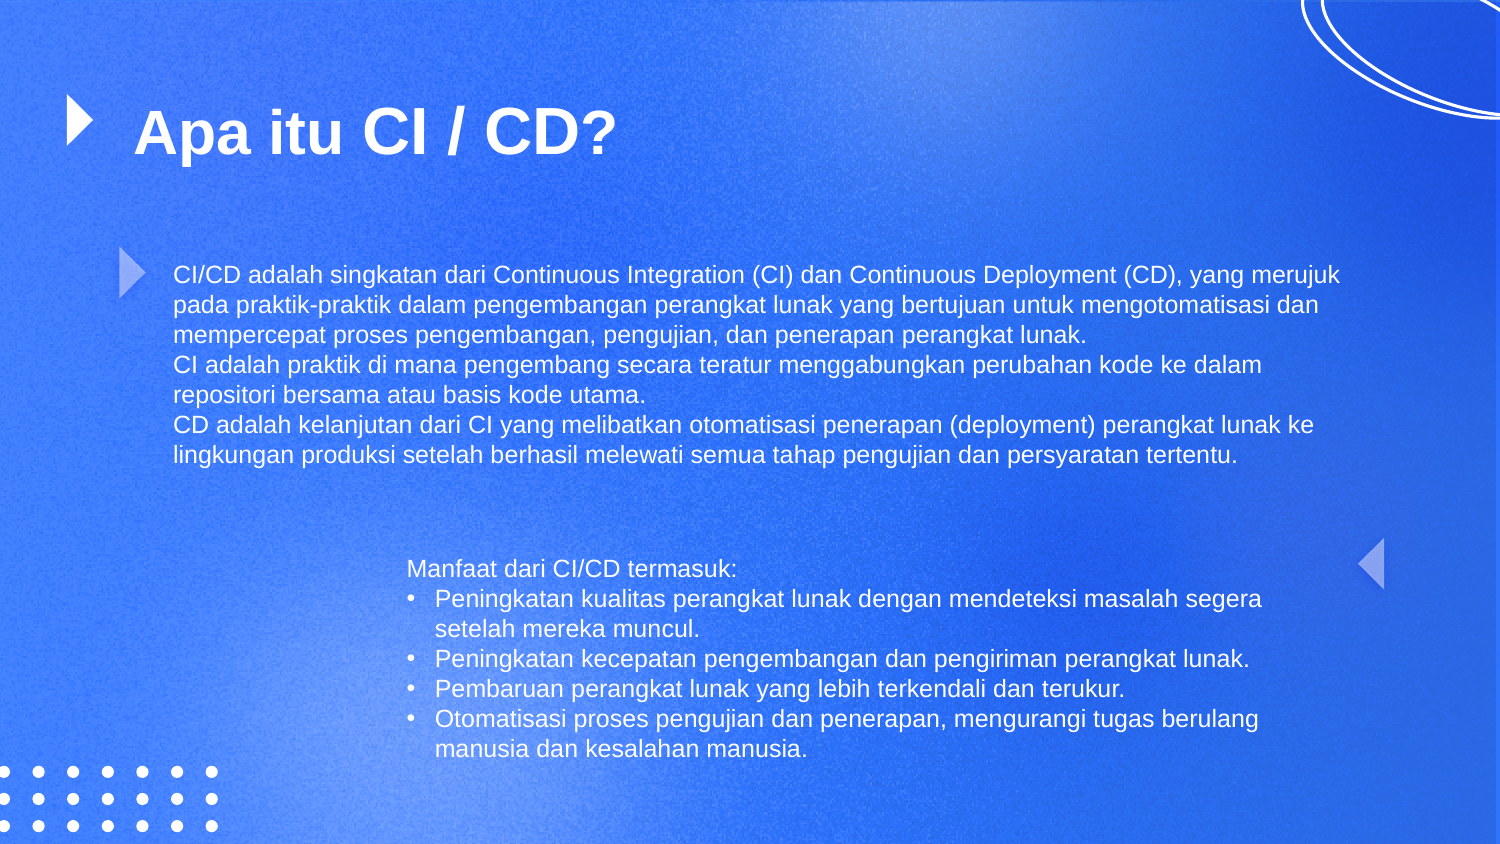

# Apa itu CI / CD?
CI/CD adalah singkatan dari Continuous Integration (CI) dan Continuous Deployment (CD), yang merujuk pada praktik-praktik dalam pengembangan perangkat lunak yang bertujuan untuk mengotomatisasi dan mempercepat proses pengembangan, pengujian, dan penerapan perangkat lunak.
CI adalah praktik di mana pengembang secara teratur menggabungkan perubahan kode ke dalam repositori bersama atau basis kode utama.
CD adalah kelanjutan dari CI yang melibatkan otomatisasi penerapan (deployment) perangkat lunak ke lingkungan produksi setelah berhasil melewati semua tahap pengujian dan persyaratan tertentu.

Manfaat dari CI/CD termasuk:
Peningkatan kualitas perangkat lunak dengan mendeteksi masalah segera setelah mereka muncul.
Peningkatan kecepatan pengembangan dan pengiriman perangkat lunak.
Pembaruan perangkat lunak yang lebih terkendali dan terukur.
Otomatisasi proses pengujian dan penerapan, mengurangi tugas berulang manusia dan kesalahan manusia.